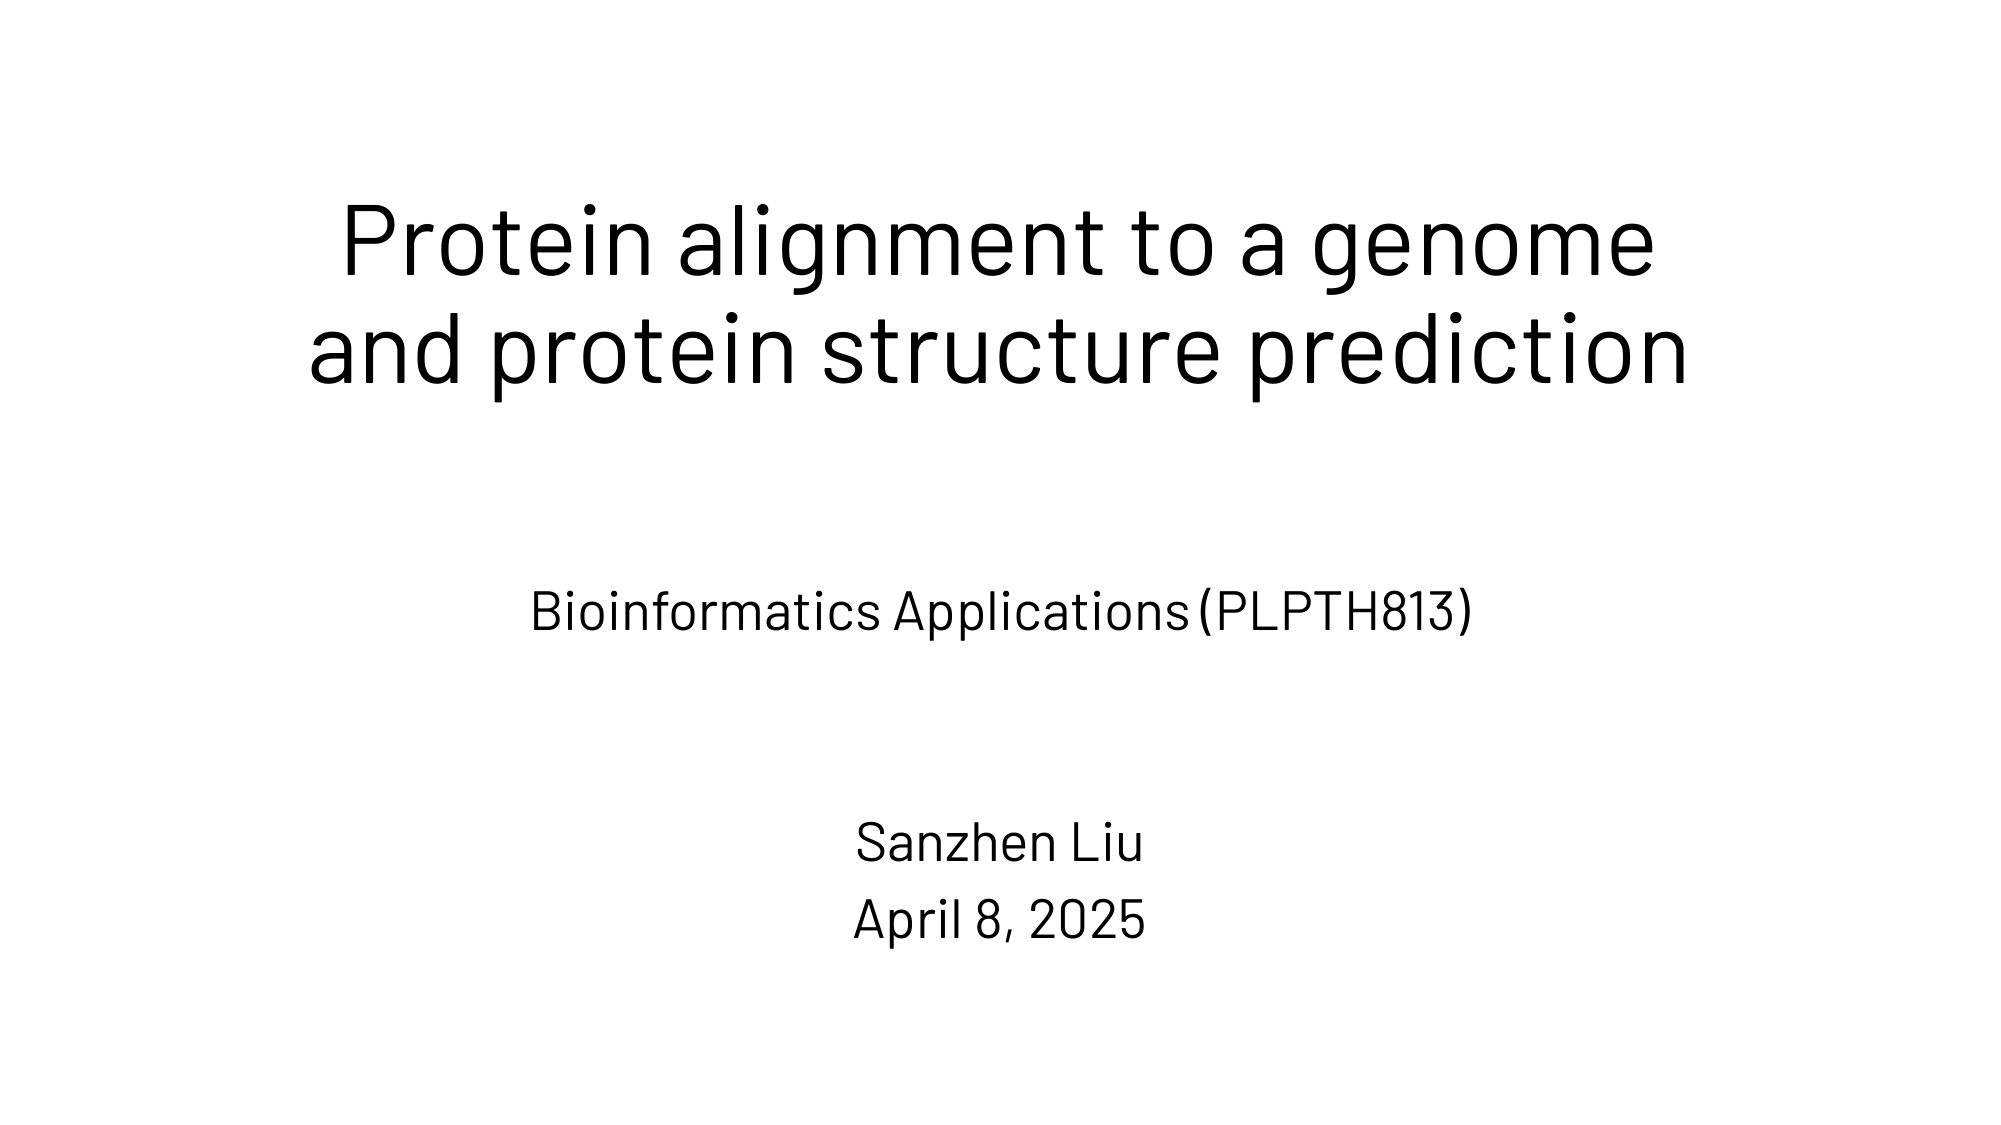

# Protein alignment to a genome and protein structure prediction
Bioinformatics Applications (PLPTH813)

Sanzhen Liu
April 8, 2025